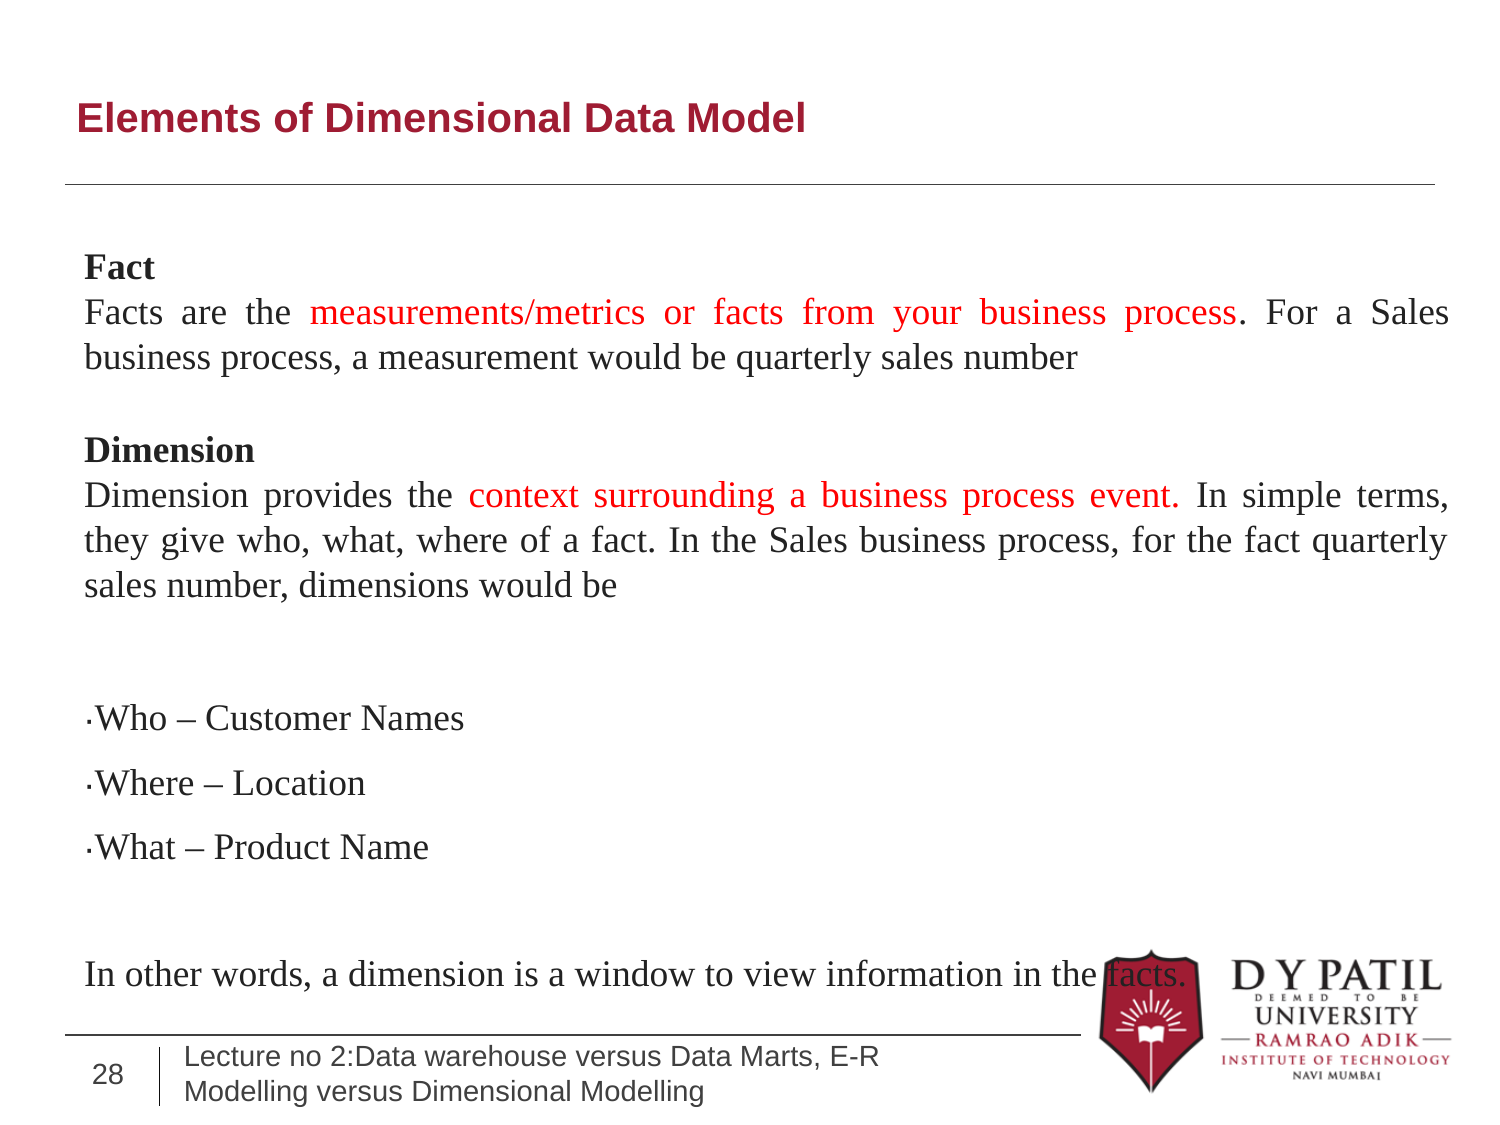

# Elements of Dimensional Data Model
Fact
Facts are the measurements/metrics or facts from your business process. For a Sales business process, a measurement would be quarterly sales number

Dimension
Dimension provides the context surrounding a business process event. In simple terms, they give who, what, where of a fact. In the Sales business process, for the fact quarterly sales number, dimensions would be

Who – Customer Names
Where – Location
What – Product Name

In other words, a dimension is a window to view information in the facts.
28

Lecture no 2:Data warehouse versus Data Marts, E-R  Modelling versus Dimensional Modelling